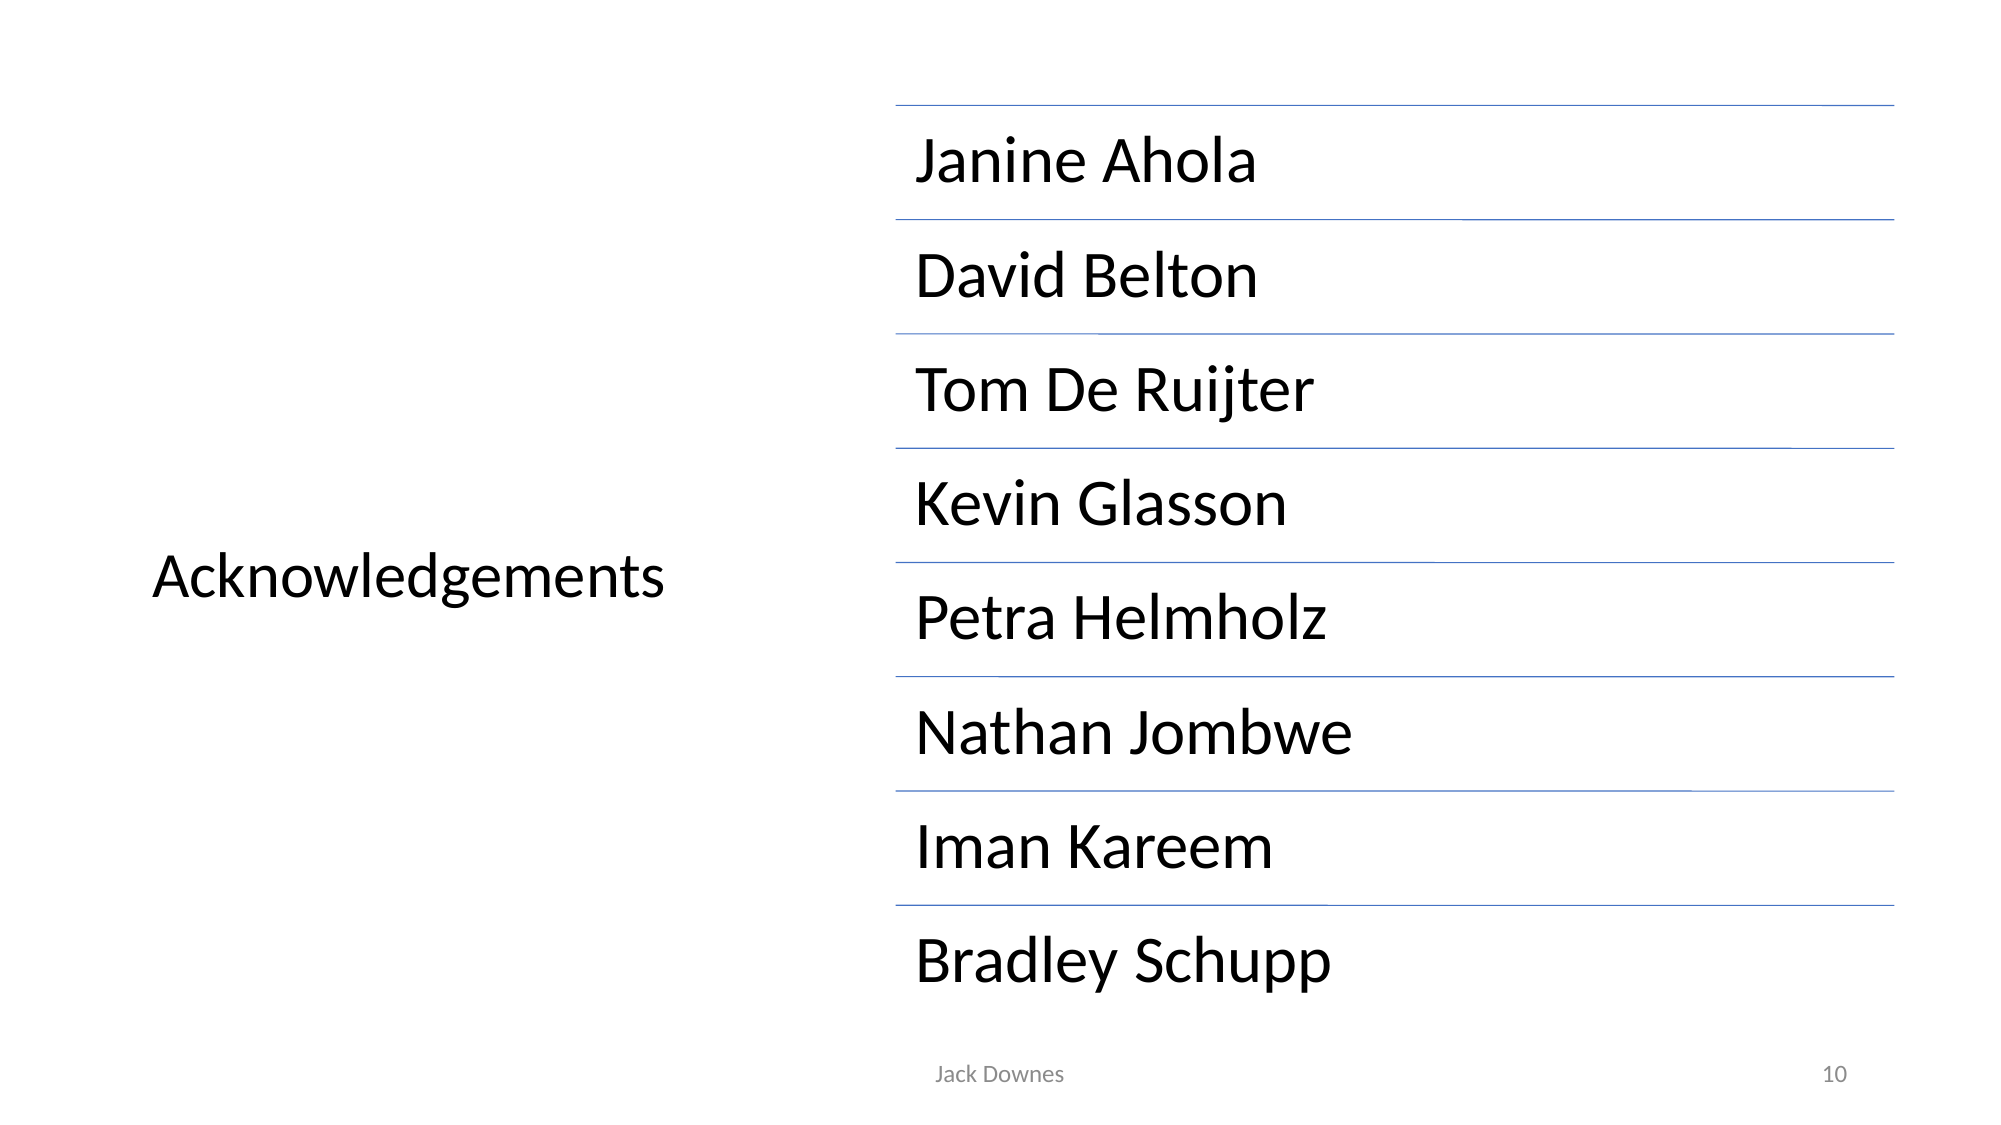

Janine Ahola
David Belton
Tom De Ruijter
Kevin Glasson
Petra Helmholz
Nathan Jombwe
Iman Kareem
Bradley Schupp
# Acknowledgements
Jack Downes
10